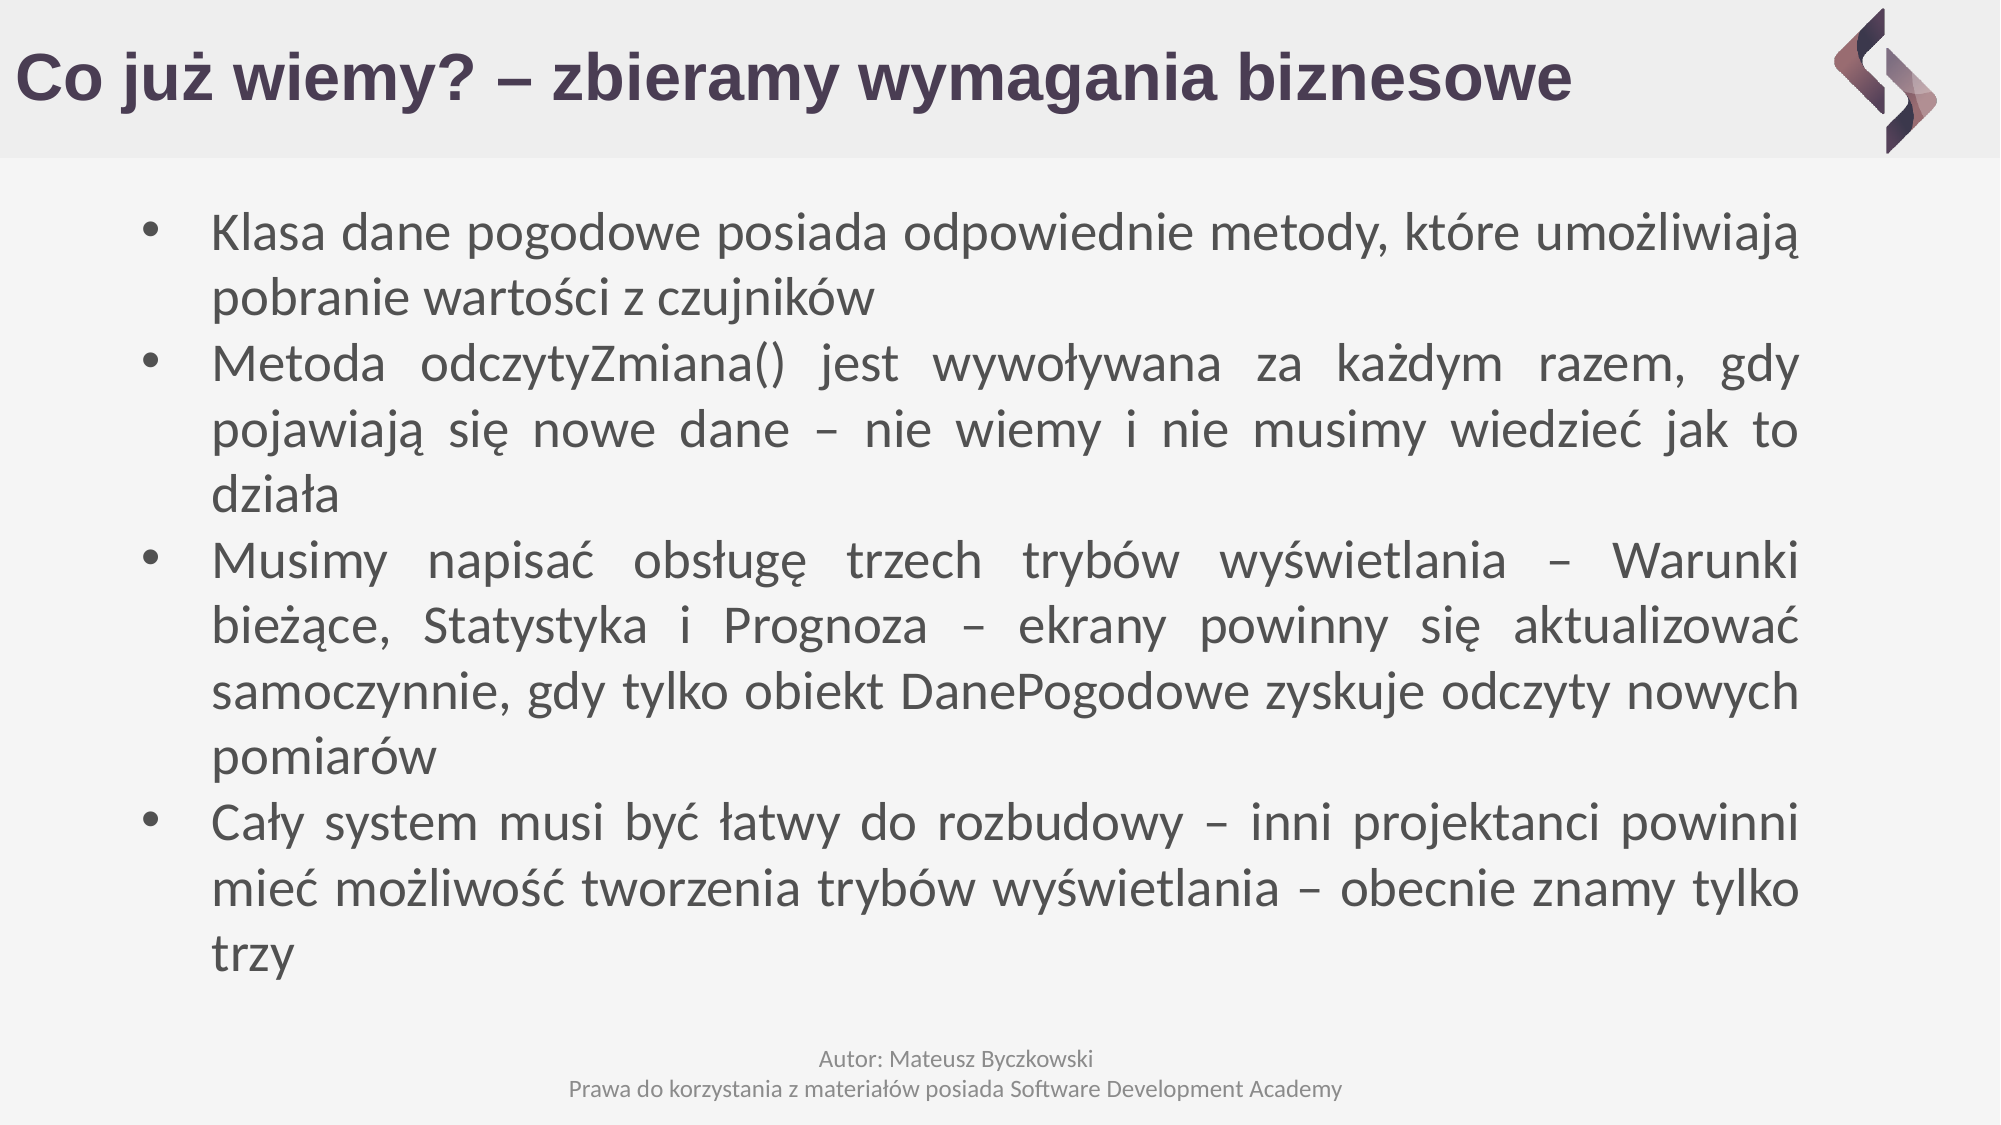

# Co już wiemy? – zbieramy wymagania biznesowe
Klasa dane pogodowe posiada odpowiednie metody, które umożliwiają pobranie wartości z czujników
Metoda odczytyZmiana() jest wywoływana za każdym razem, gdy pojawiają się nowe dane – nie wiemy i nie musimy wiedzieć jak to działa
Musimy napisać obsługę trzech trybów wyświetlania – Warunki bieżące, Statystyka i Prognoza – ekrany powinny się aktualizować samoczynnie, gdy tylko obiekt DanePogodowe zyskuje odczyty nowych pomiarów
Cały system musi być łatwy do rozbudowy – inni projektanci powinni mieć możliwość tworzenia trybów wyświetlania – obecnie znamy tylko trzy

Autor: Mateusz Byczkowski
Prawa do korzystania z materiałów posiada Software Development Academy